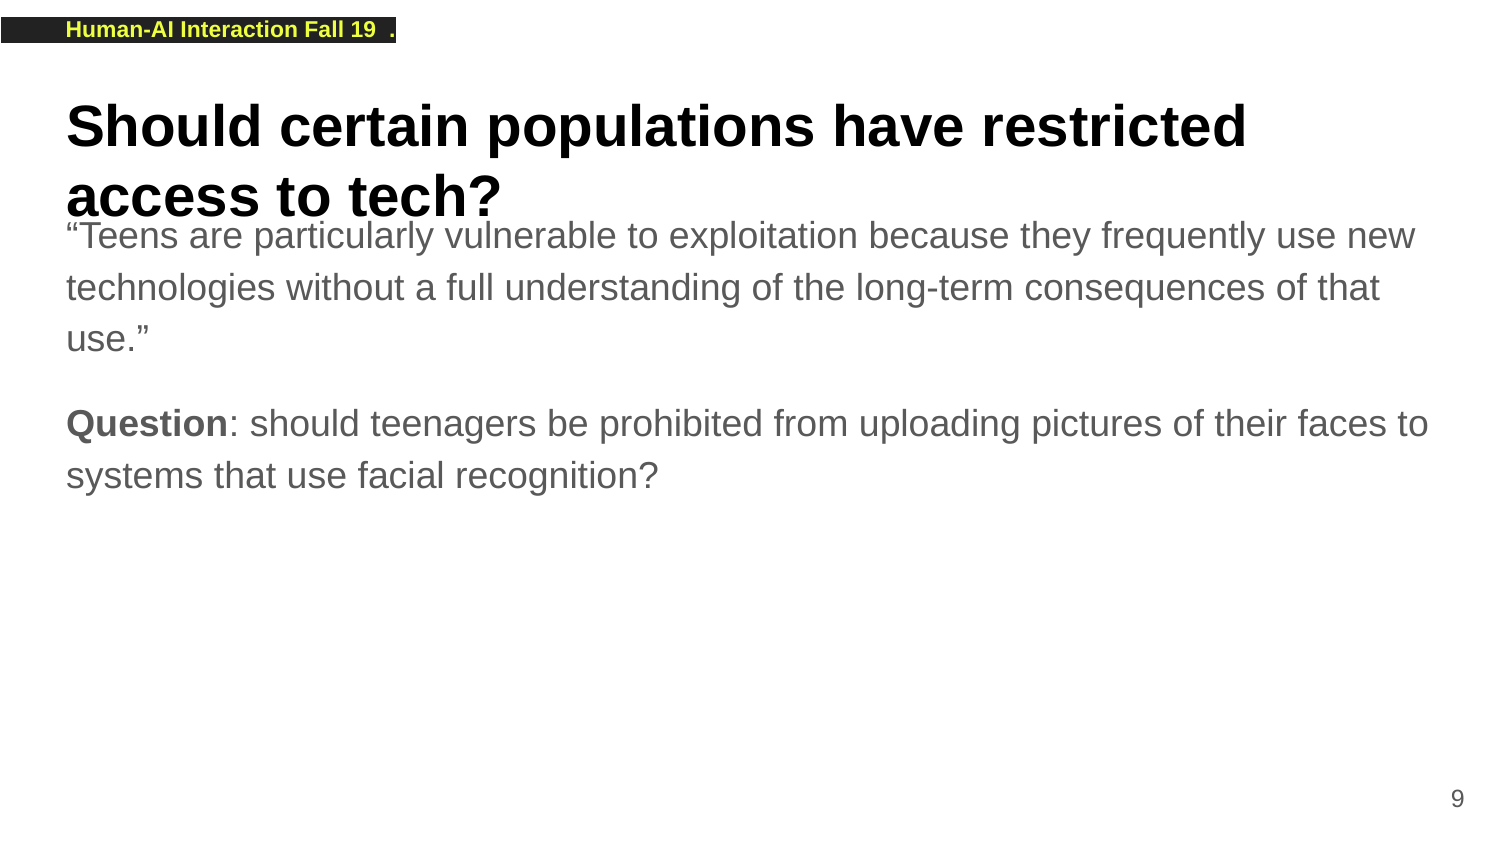

# Should certain populations have restricted access to tech?
“Teens are particularly vulnerable to exploitation because they frequently use new technologies without a full understanding of the long-term consequences of that use.”
Question: should teenagers be prohibited from uploading pictures of their faces to systems that use facial recognition?
9